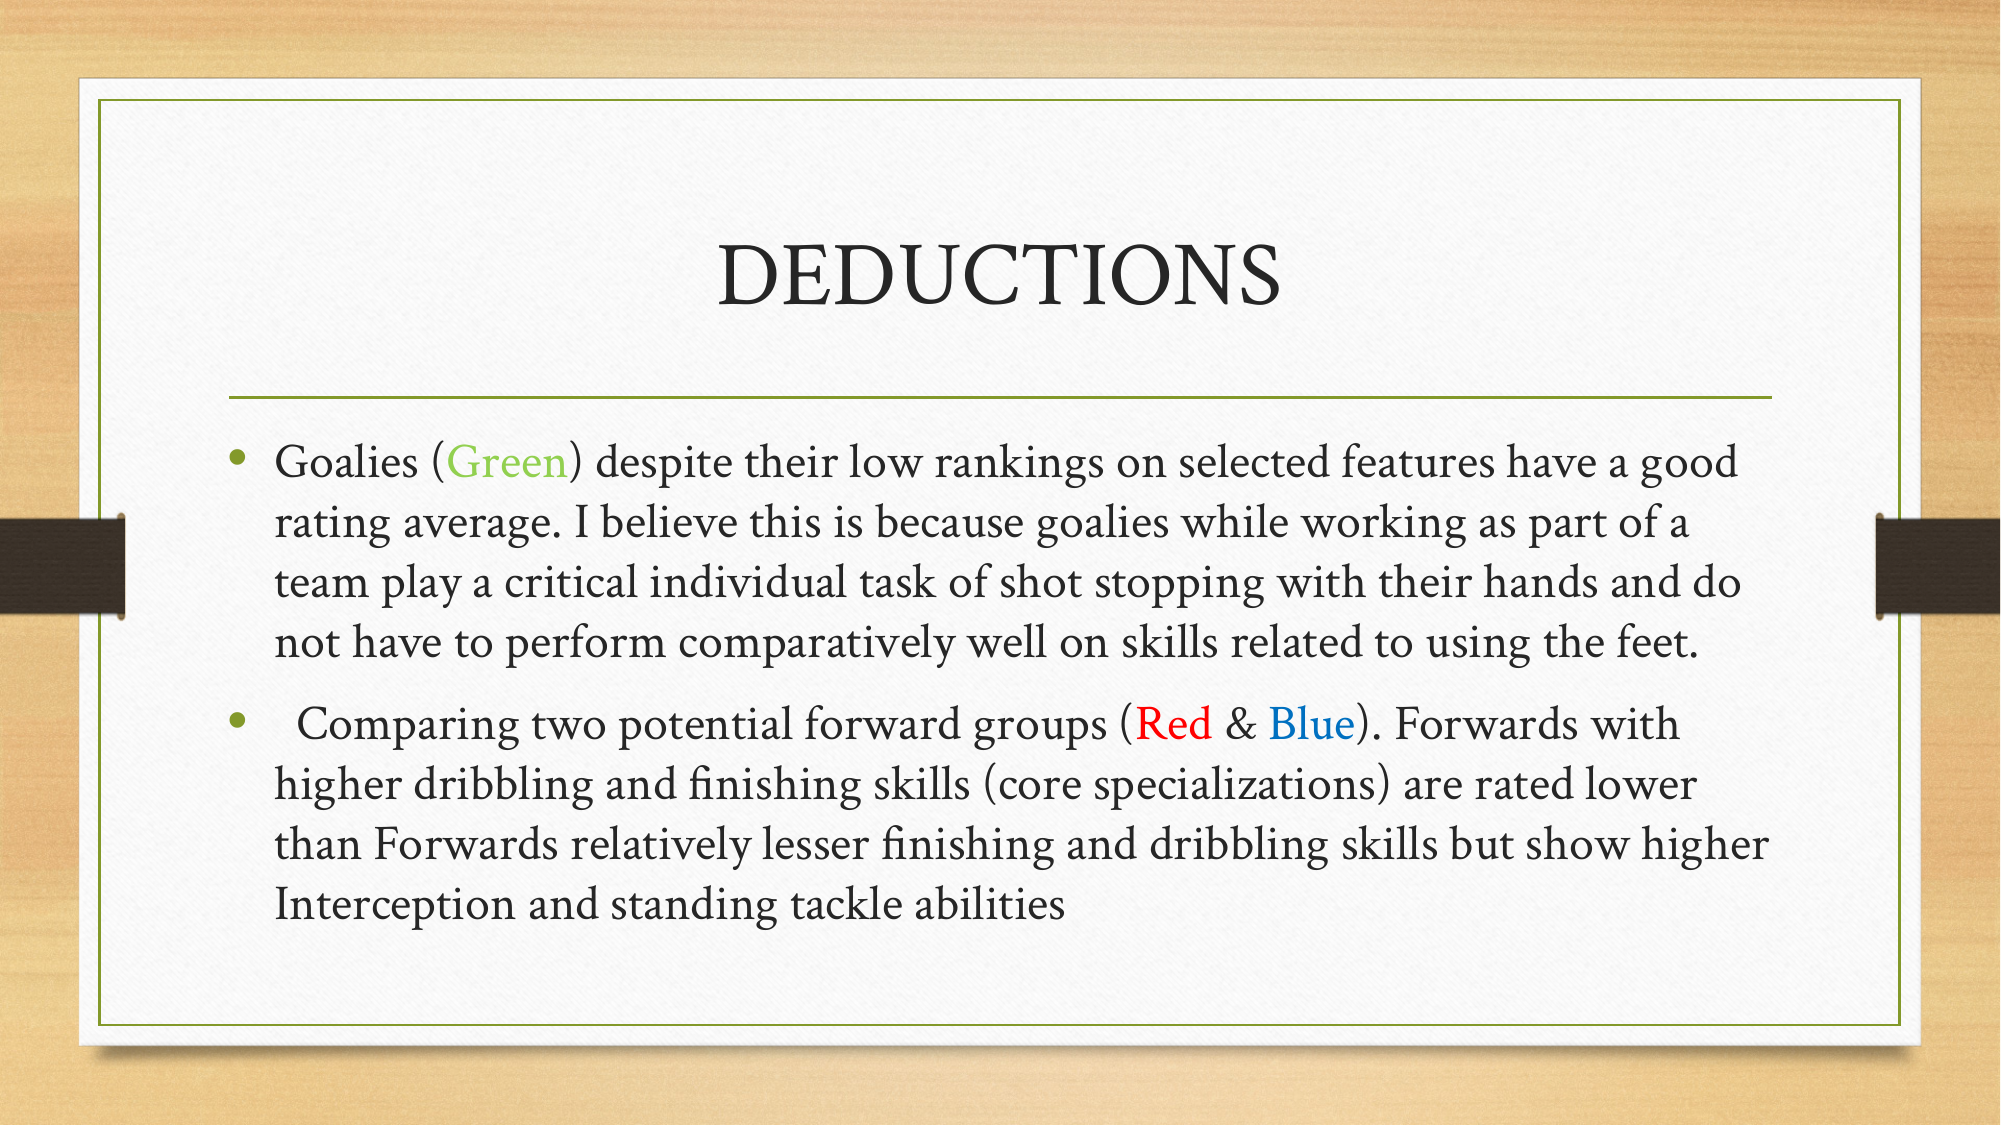

# DEDUCTIONS
Goalies (Green) despite their low rankings on selected features have a good rating average. I believe this is because goalies while working as part of a team play a critical individual task of shot stopping with their hands and do not have to perform comparatively well on skills related to using the feet.
  Comparing two potential forward groups (Red & Blue). Forwards with higher dribbling and finishing skills (core specializations) are rated lower than Forwards relatively lesser finishing and dribbling skills but show higher Interception and standing tackle abilities